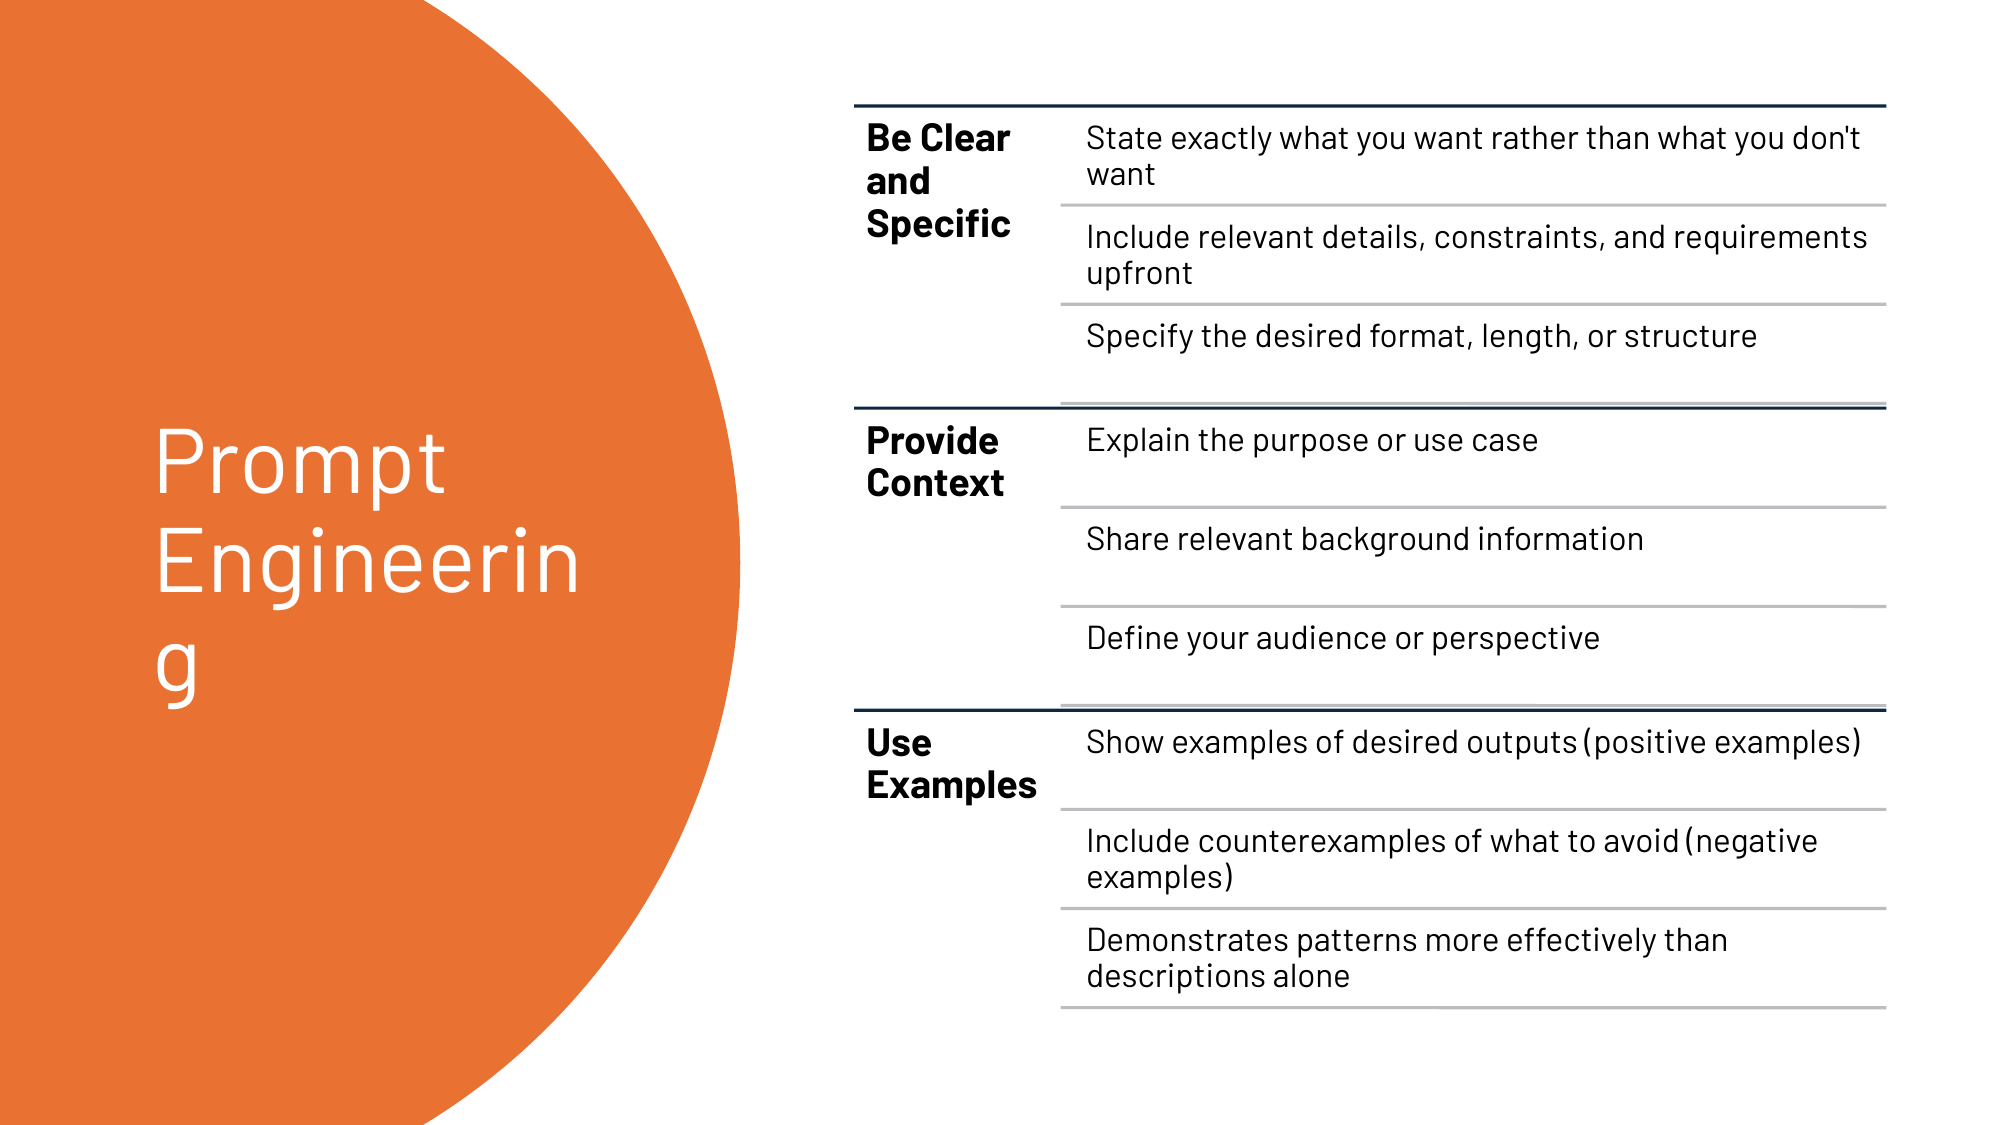

Be Clear and Specific
State exactly what you want rather than what you don't want
Include relevant details, constraints, and requirements upfront
Specify the desired format, length, or structure
Provide Context
Explain the purpose or use case
Share relevant background information
Define your audience or perspective
Use Examples
Show examples of desired outputs (positive examples)
Include counterexamples of what to avoid (negative examples)
Demonstrates patterns more effectively than descriptions alone
# Prompt Engineering